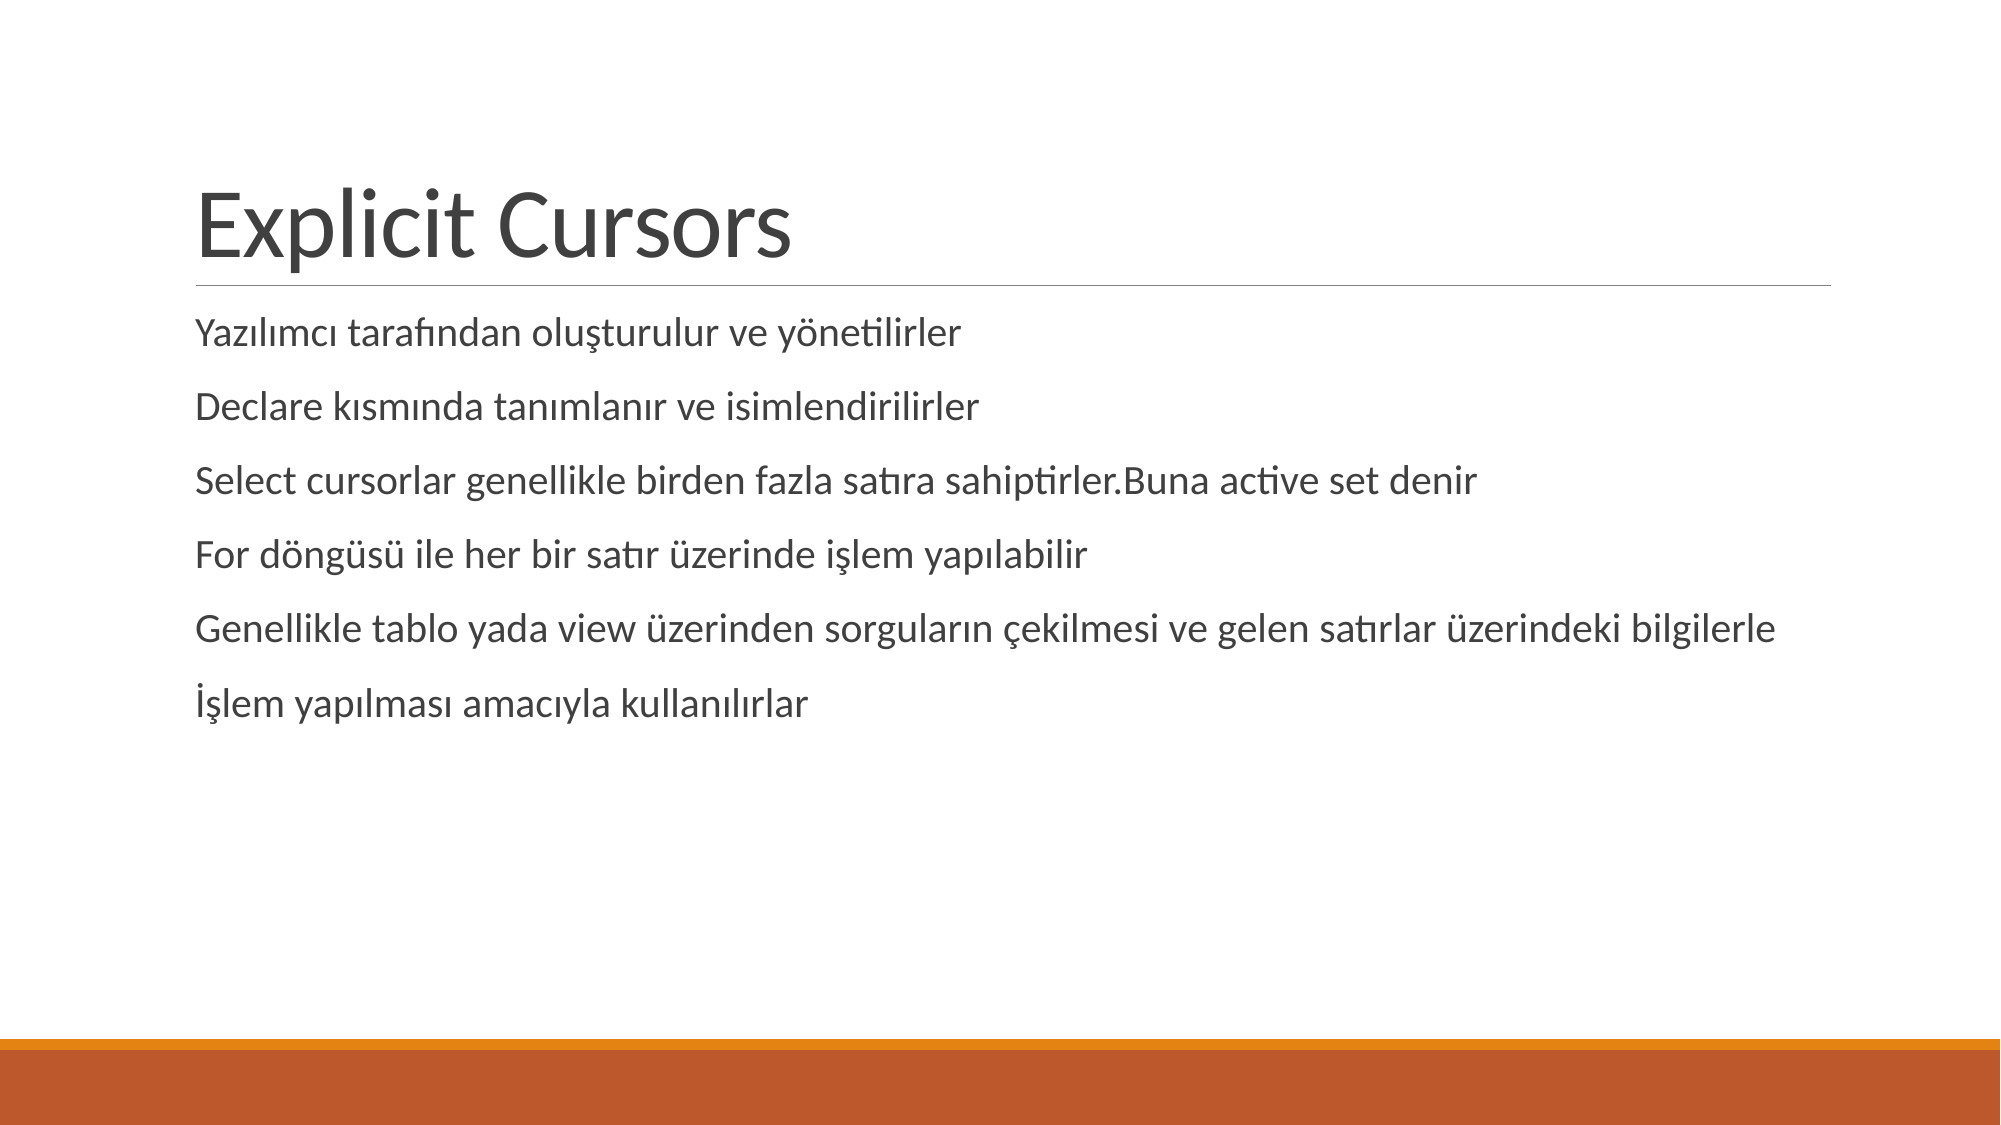

# Explicit Cursors
Yazılımcı tarafından oluşturulur ve yönetilirler
Declare kısmında tanımlanır ve isimlendirilirler
Select cursorlar genellikle birden fazla satıra sahiptirler.Buna active set denir
For döngüsü ile her bir satır üzerinde işlem yapılabilir
Genellikle tablo yada view üzerinden sorguların çekilmesi ve gelen satırlar üzerindeki bilgilerle
İşlem yapılması amacıyla kullanılırlar